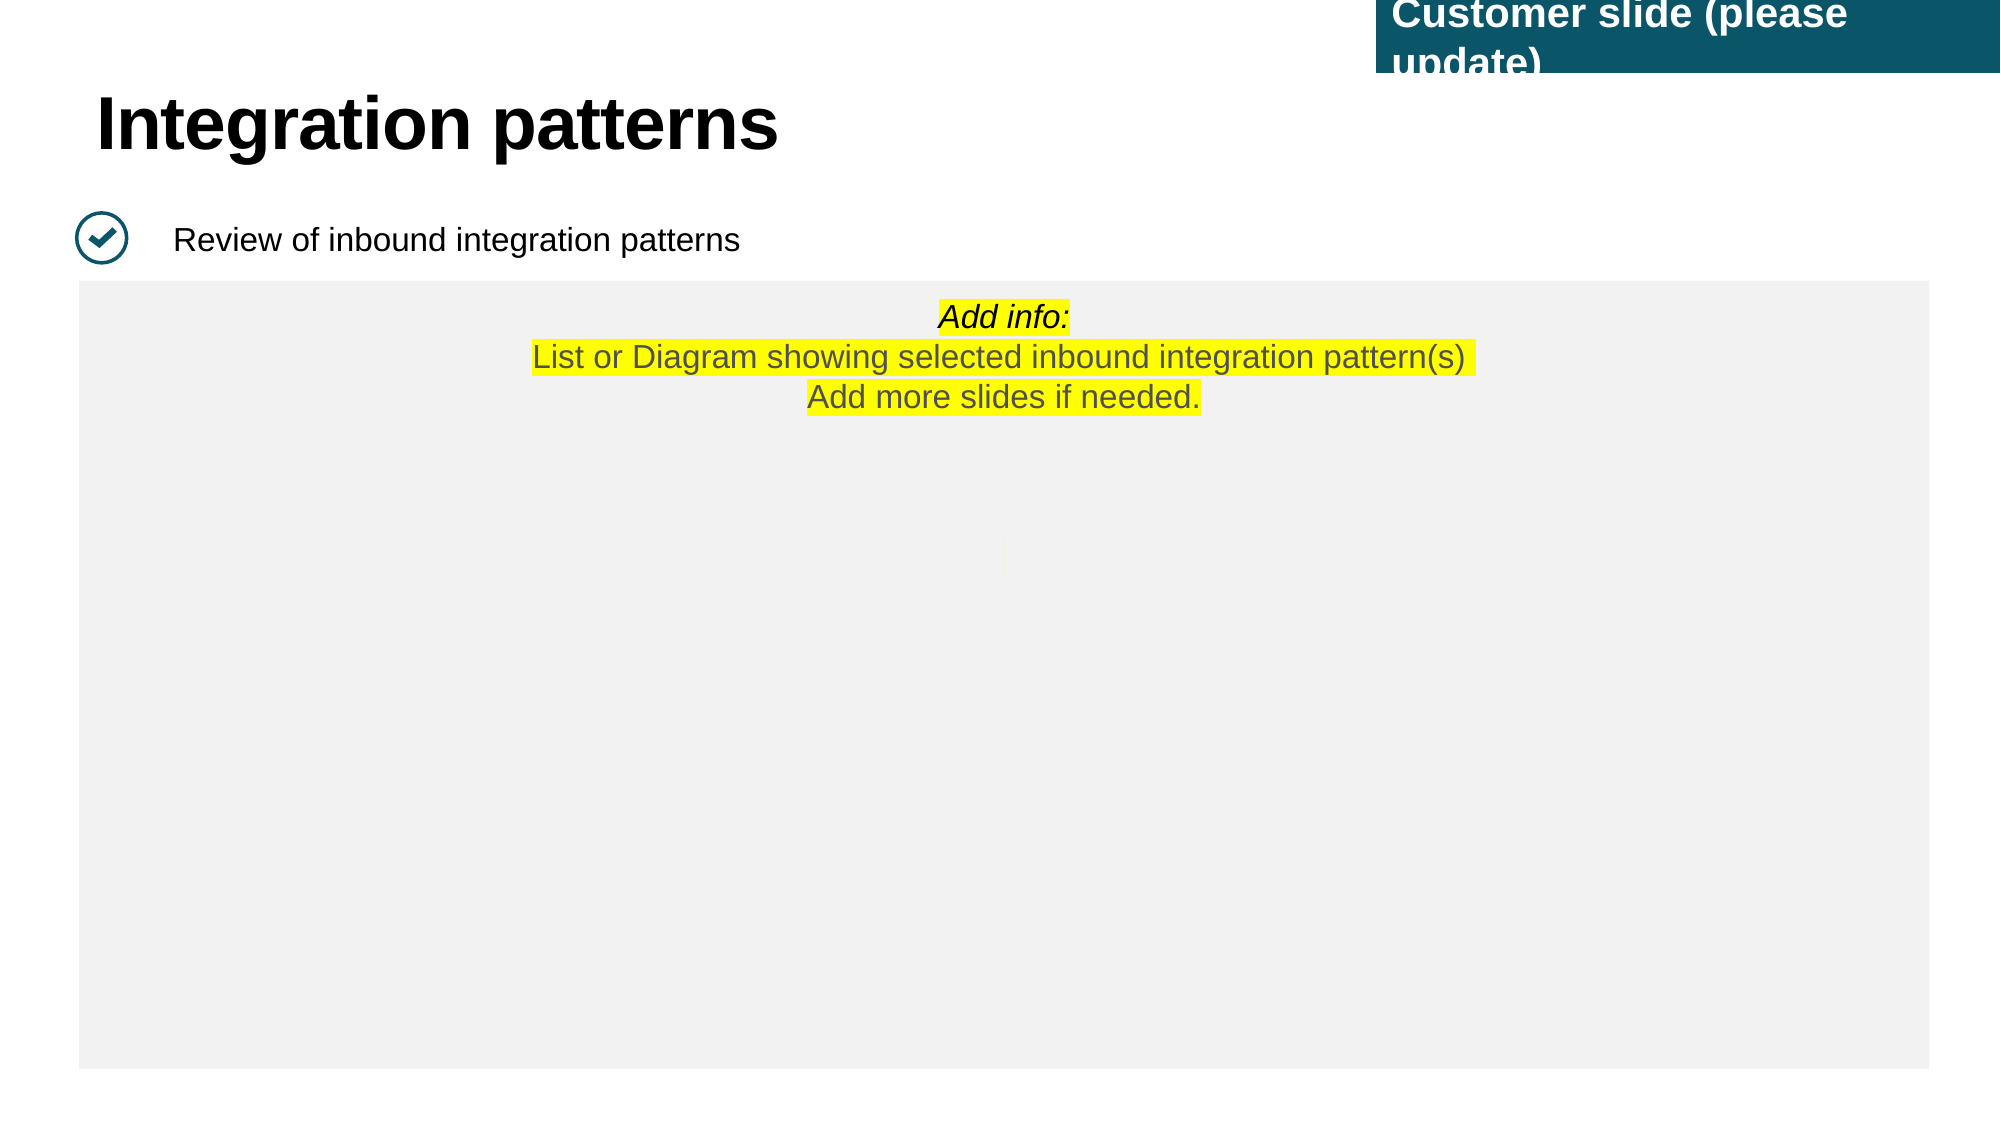

Customer slide (please update)
# Integration patterns
Review of inbound integration patterns

Add info:
List or Diagram showing selected inbound integration pattern(s)
Add more slides if needed.​

​